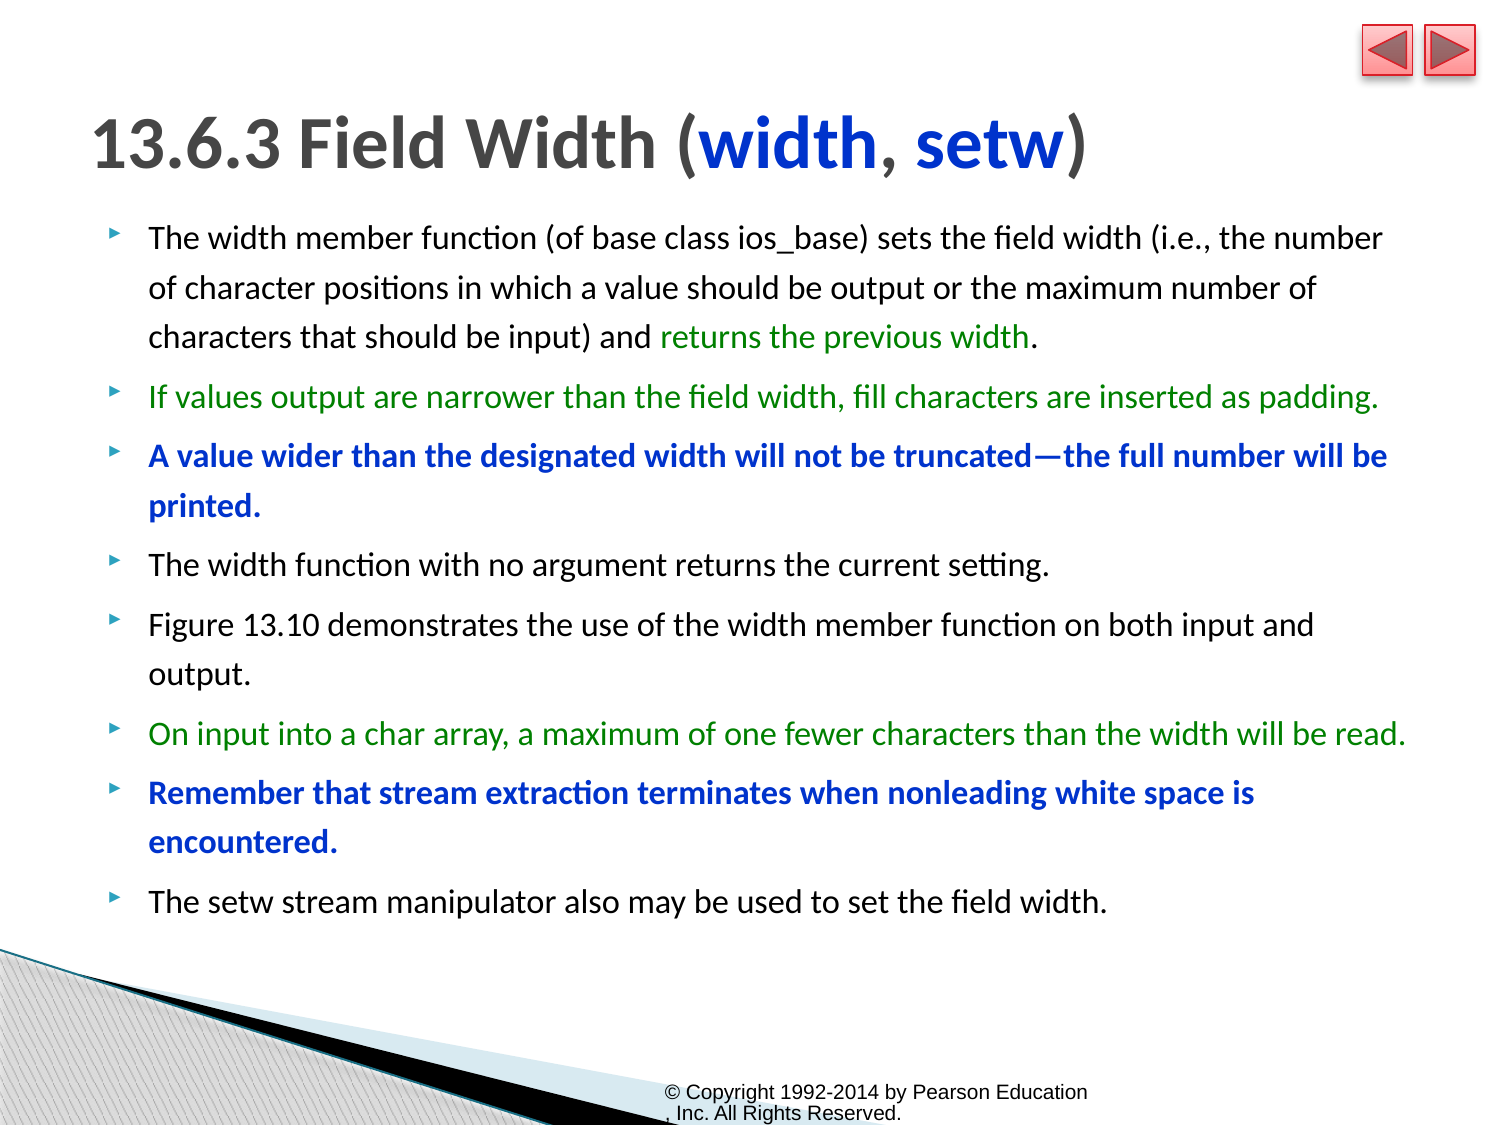

# 13.6.3 Field Width (width, setw)
The width member function (of base class ios_base) sets the field width (i.e., the number of character positions in which a value should be output or the maximum number of characters that should be input) and returns the previous width.
If values output are narrower than the field width, fill characters are inserted as padding.
A value wider than the designated width will not be truncated—the full number will be printed.
The width function with no argument returns the current setting.
Figure 13.10 demonstrates the use of the width member function on both input and output.
On input into a char array, a maximum of one fewer characters than the width will be read.
Remember that stream extraction terminates when nonleading white space is encountered.
The setw stream manipulator also may be used to set the field width.
© Copyright 1992-2014 by Pearson Education, Inc. All Rights Reserved.